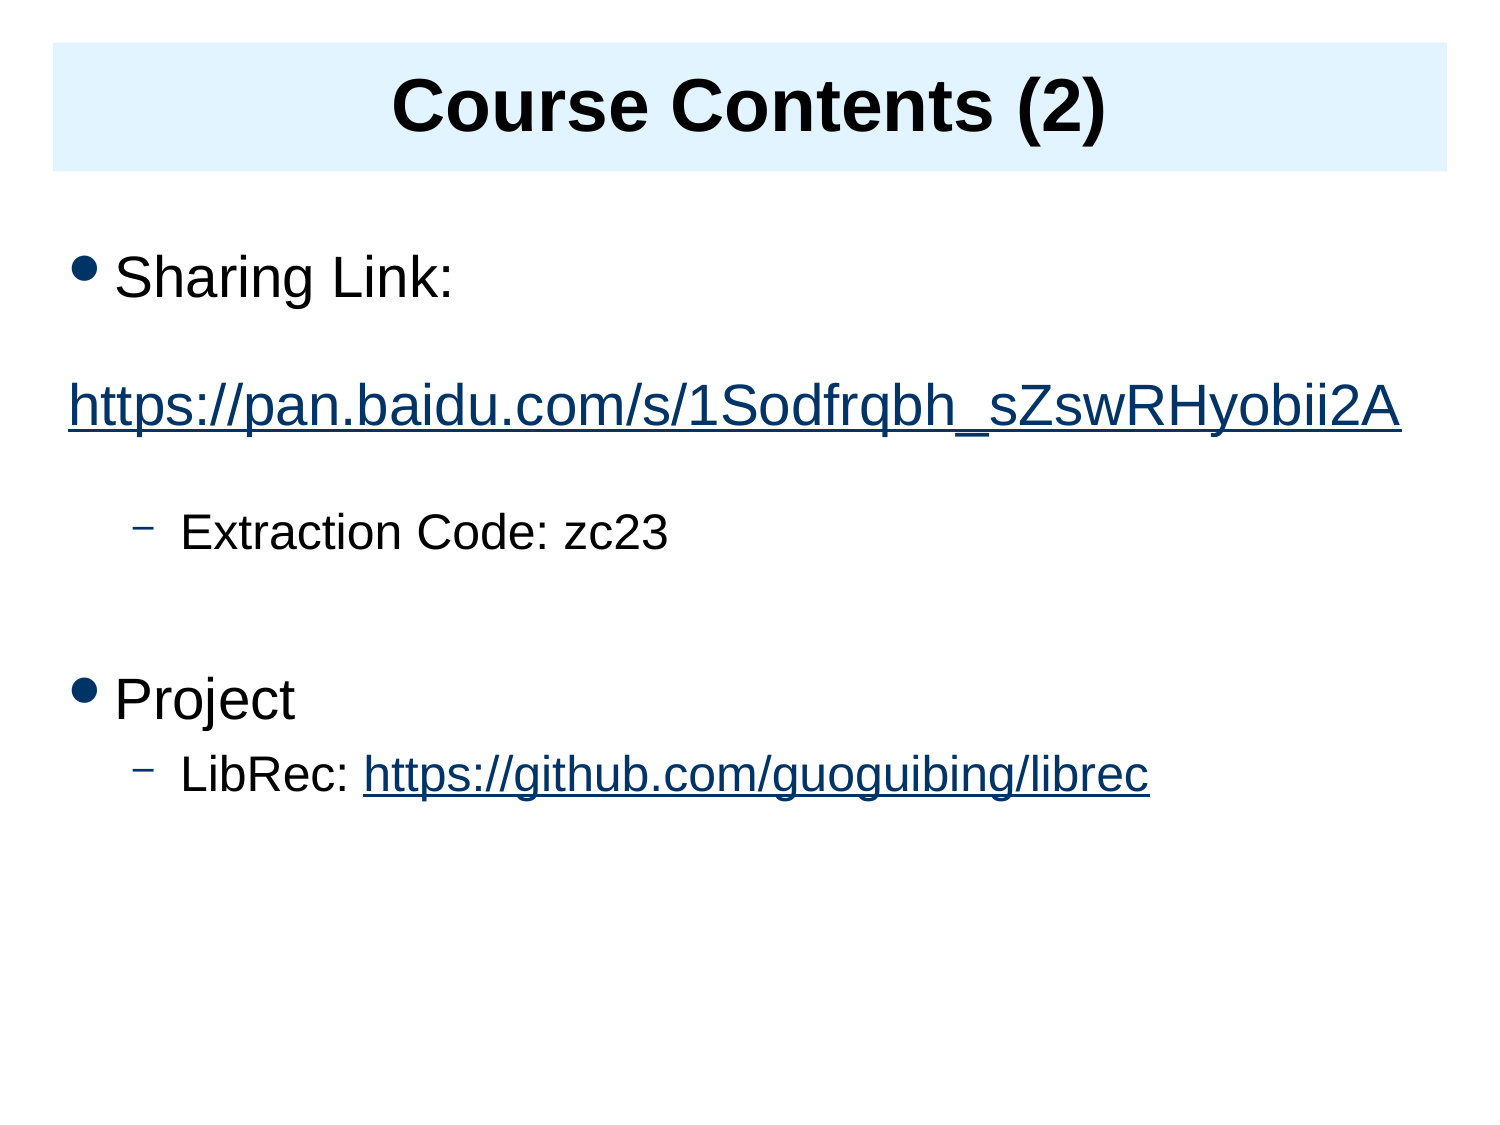

# Course Contents (2)
Sharing Link:

https://pan.baidu.com/s/1Sodfrqbh_sZswRHyobii2A

Extraction Code: zc23

Project
LibRec: https://github.com/guoguibing/librec